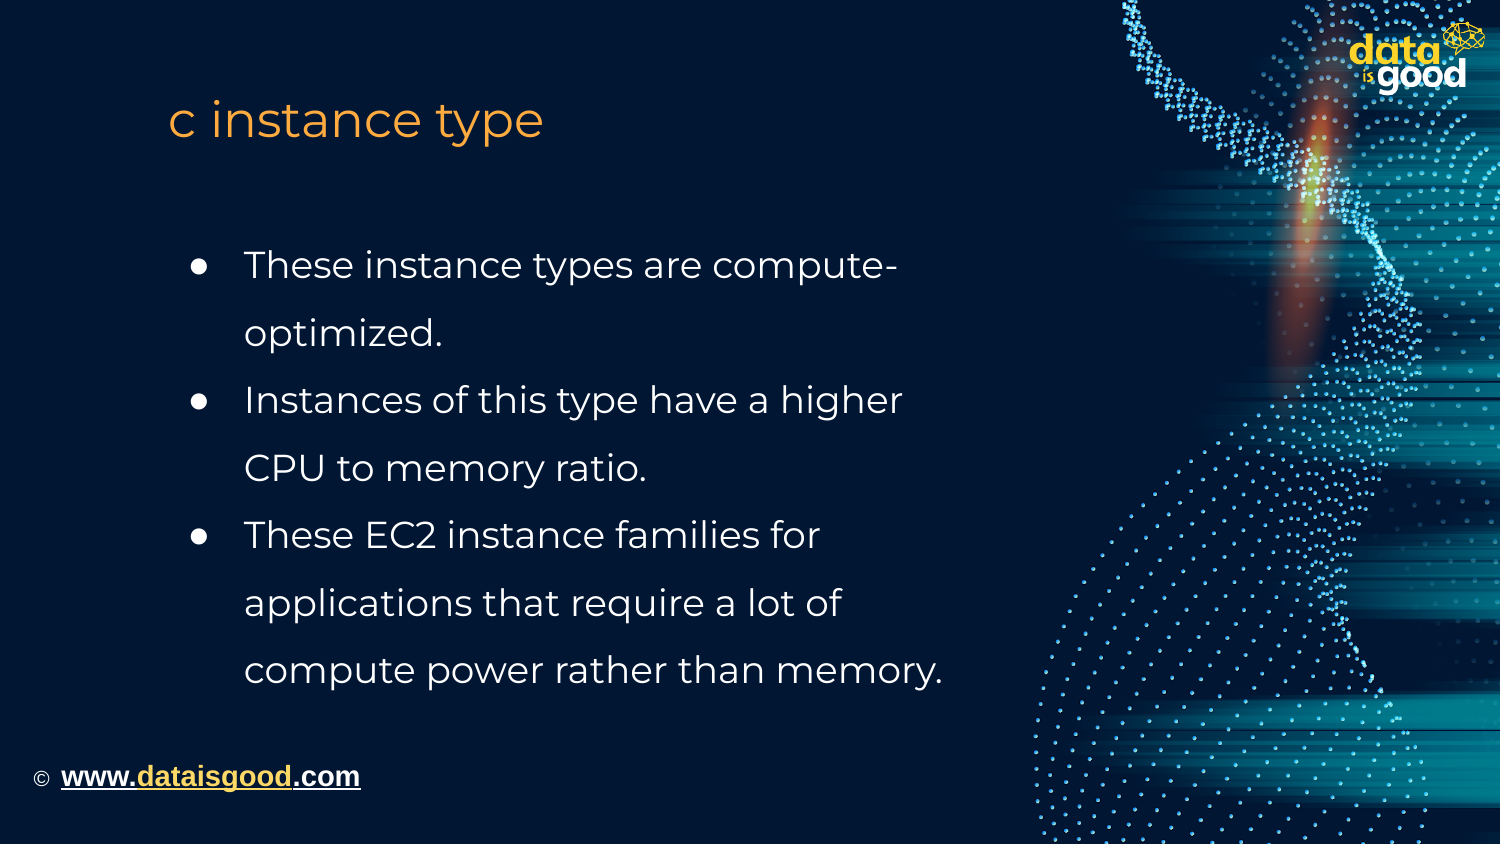

# c instance type
These instance types are compute-optimized.
Instances of this type have a higher CPU to memory ratio.
These EC2 instance families for applications that require a lot of compute power rather than memory.